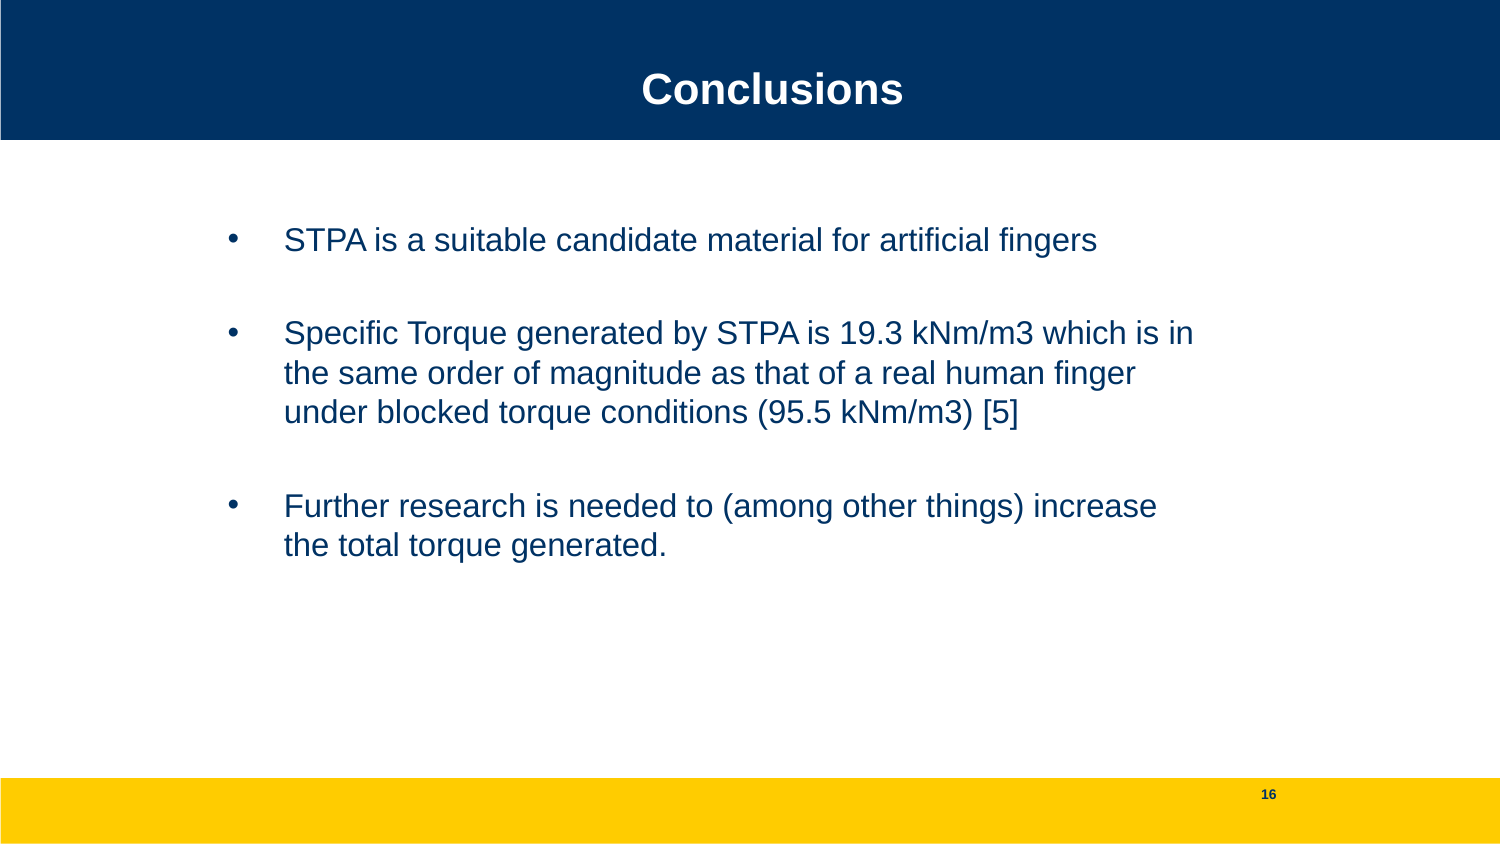

# Conclusions
STPA is a suitable candidate material for artificial fingers

Specific Torque generated by STPA is 19.3 kNm/m3 which is in the same order of magnitude as that of a real human finger under blocked torque conditions (95.5 kNm/m3) [5]

Further research is needed to (among other things) increase the total torque generated.
16